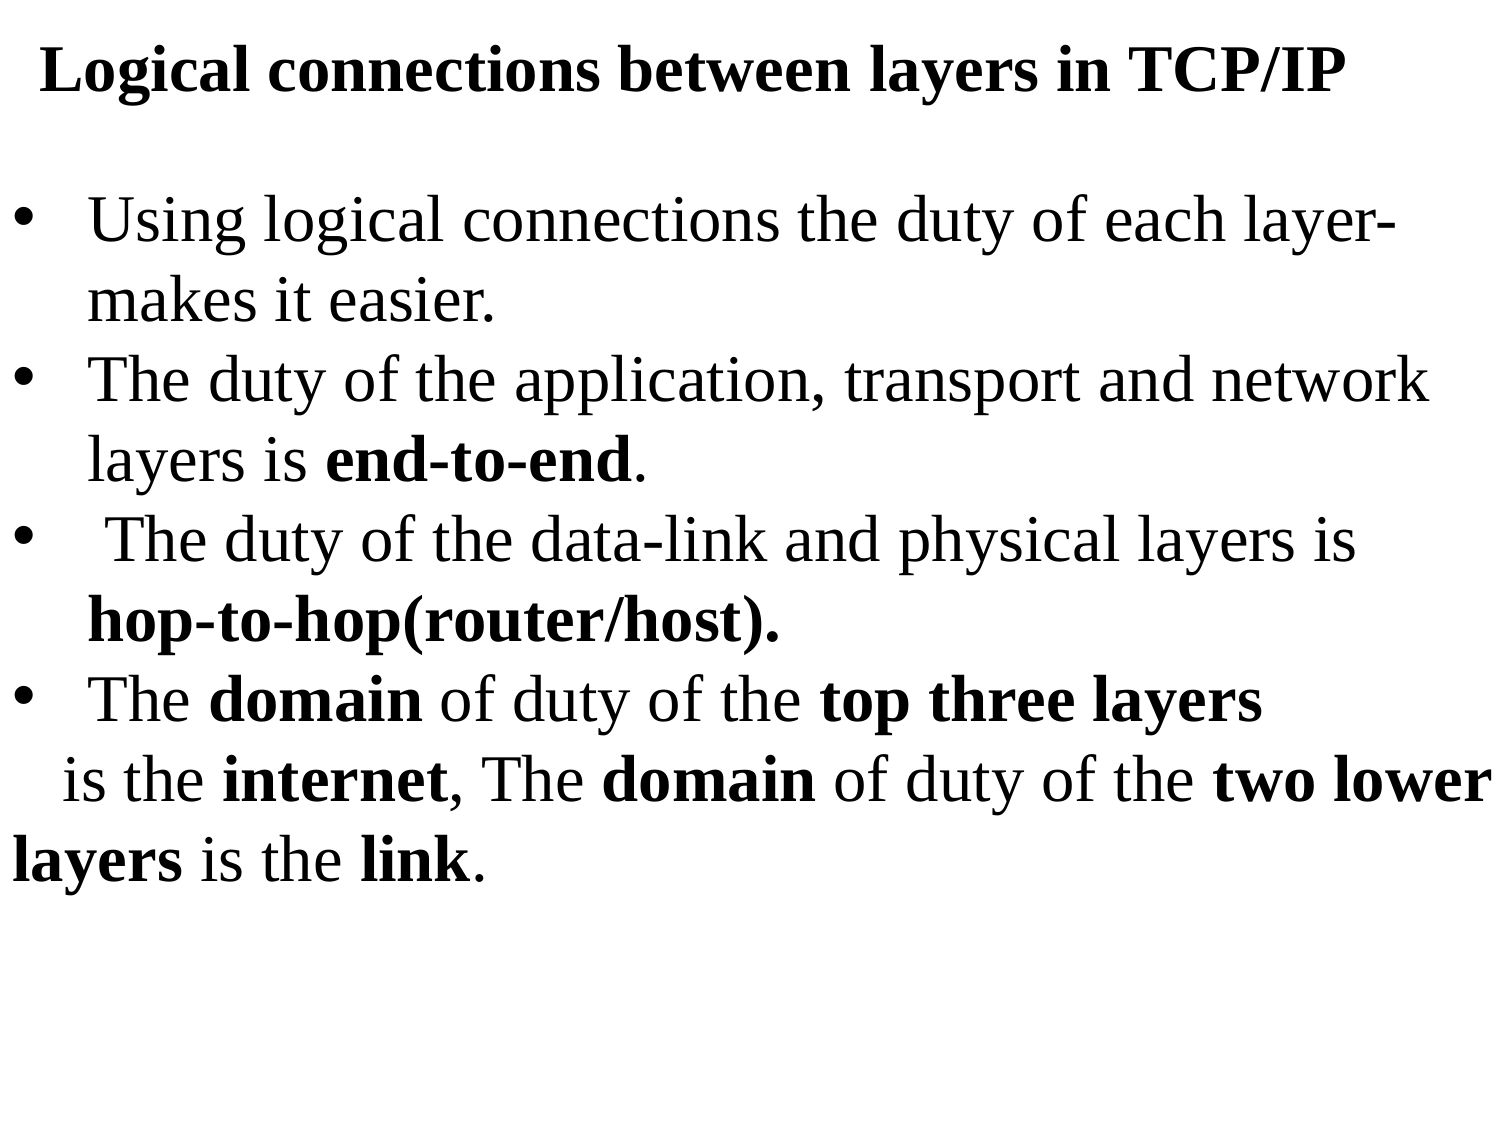

# Logical connections between layers in TCP/IP
Using logical connections the duty of each layer-makes it easier.
The duty of the application, transport and network layers is end-to-end.
 The duty of the data-link and physical layers is hop-to-hop(router/host).
The domain of duty of the top three layers
   is the internet, The domain of duty of the two lower layers is the link.